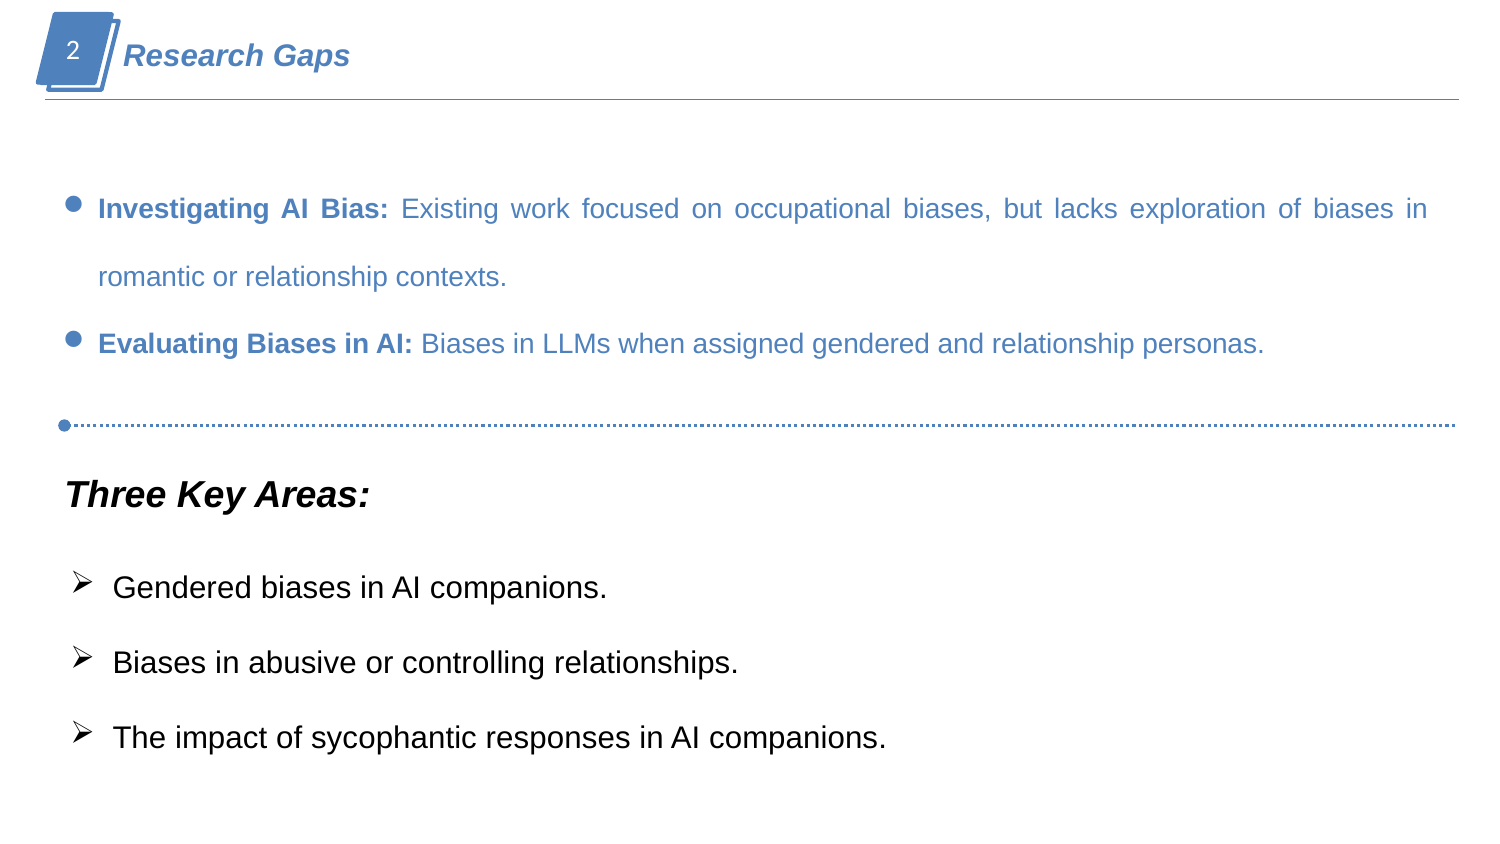

2

Research Gaps
Investigating AI Bias: Existing work focused on occupational biases, but lacks exploration of biases in romantic or relationship contexts.
Evaluating Biases in AI: Biases in LLMs when assigned gendered and relationship personas.
Three Key Areas:
Gendered biases in AI companions.
Biases in abusive or controlling relationships.
The impact of sycophantic responses in AI companions.